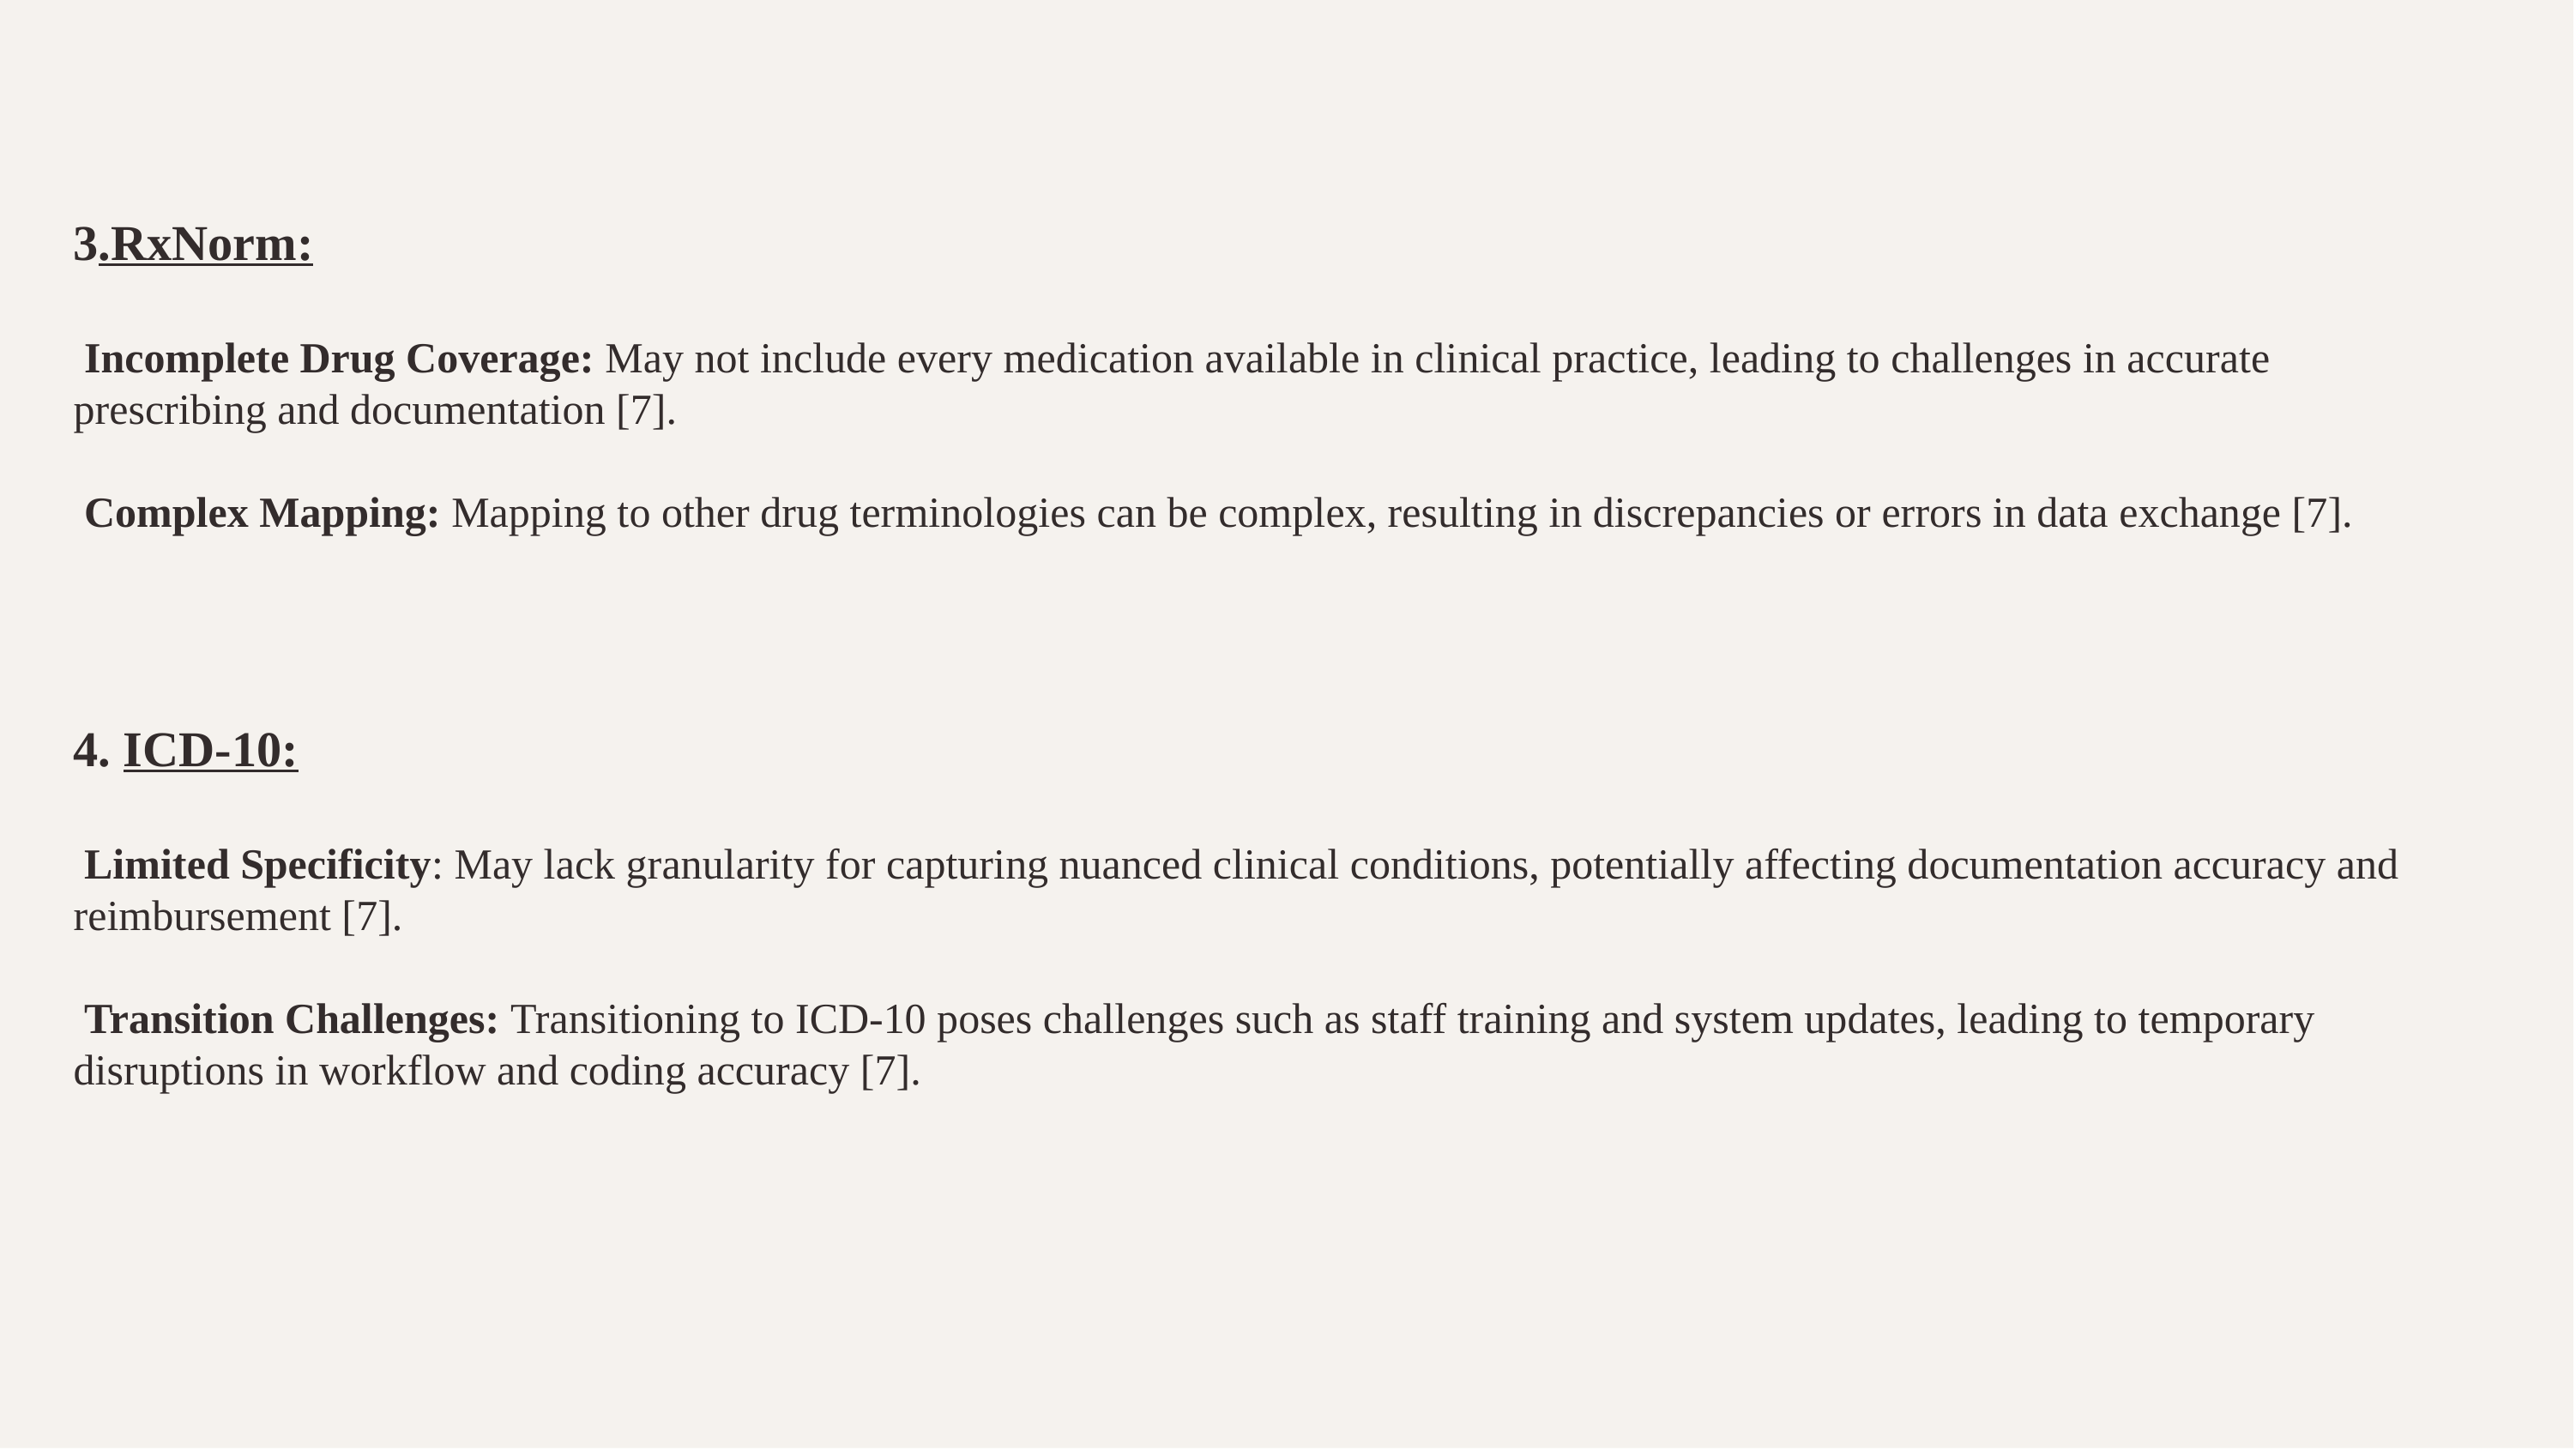

3.RxNorm:

 Incomplete Drug Coverage: May not include every medication available in clinical practice, leading to challenges in accurate prescribing and documentation [7].

 Complex Mapping: Mapping to other drug terminologies can be complex, resulting in discrepancies or errors in data exchange [7].

4. ICD-10:

 Limited Specificity: May lack granularity for capturing nuanced clinical conditions, potentially affecting documentation accuracy and reimbursement [7].

 Transition Challenges: Transitioning to ICD-10 poses challenges such as staff training and system updates, leading to temporary disruptions in workflow and coding accuracy [7].